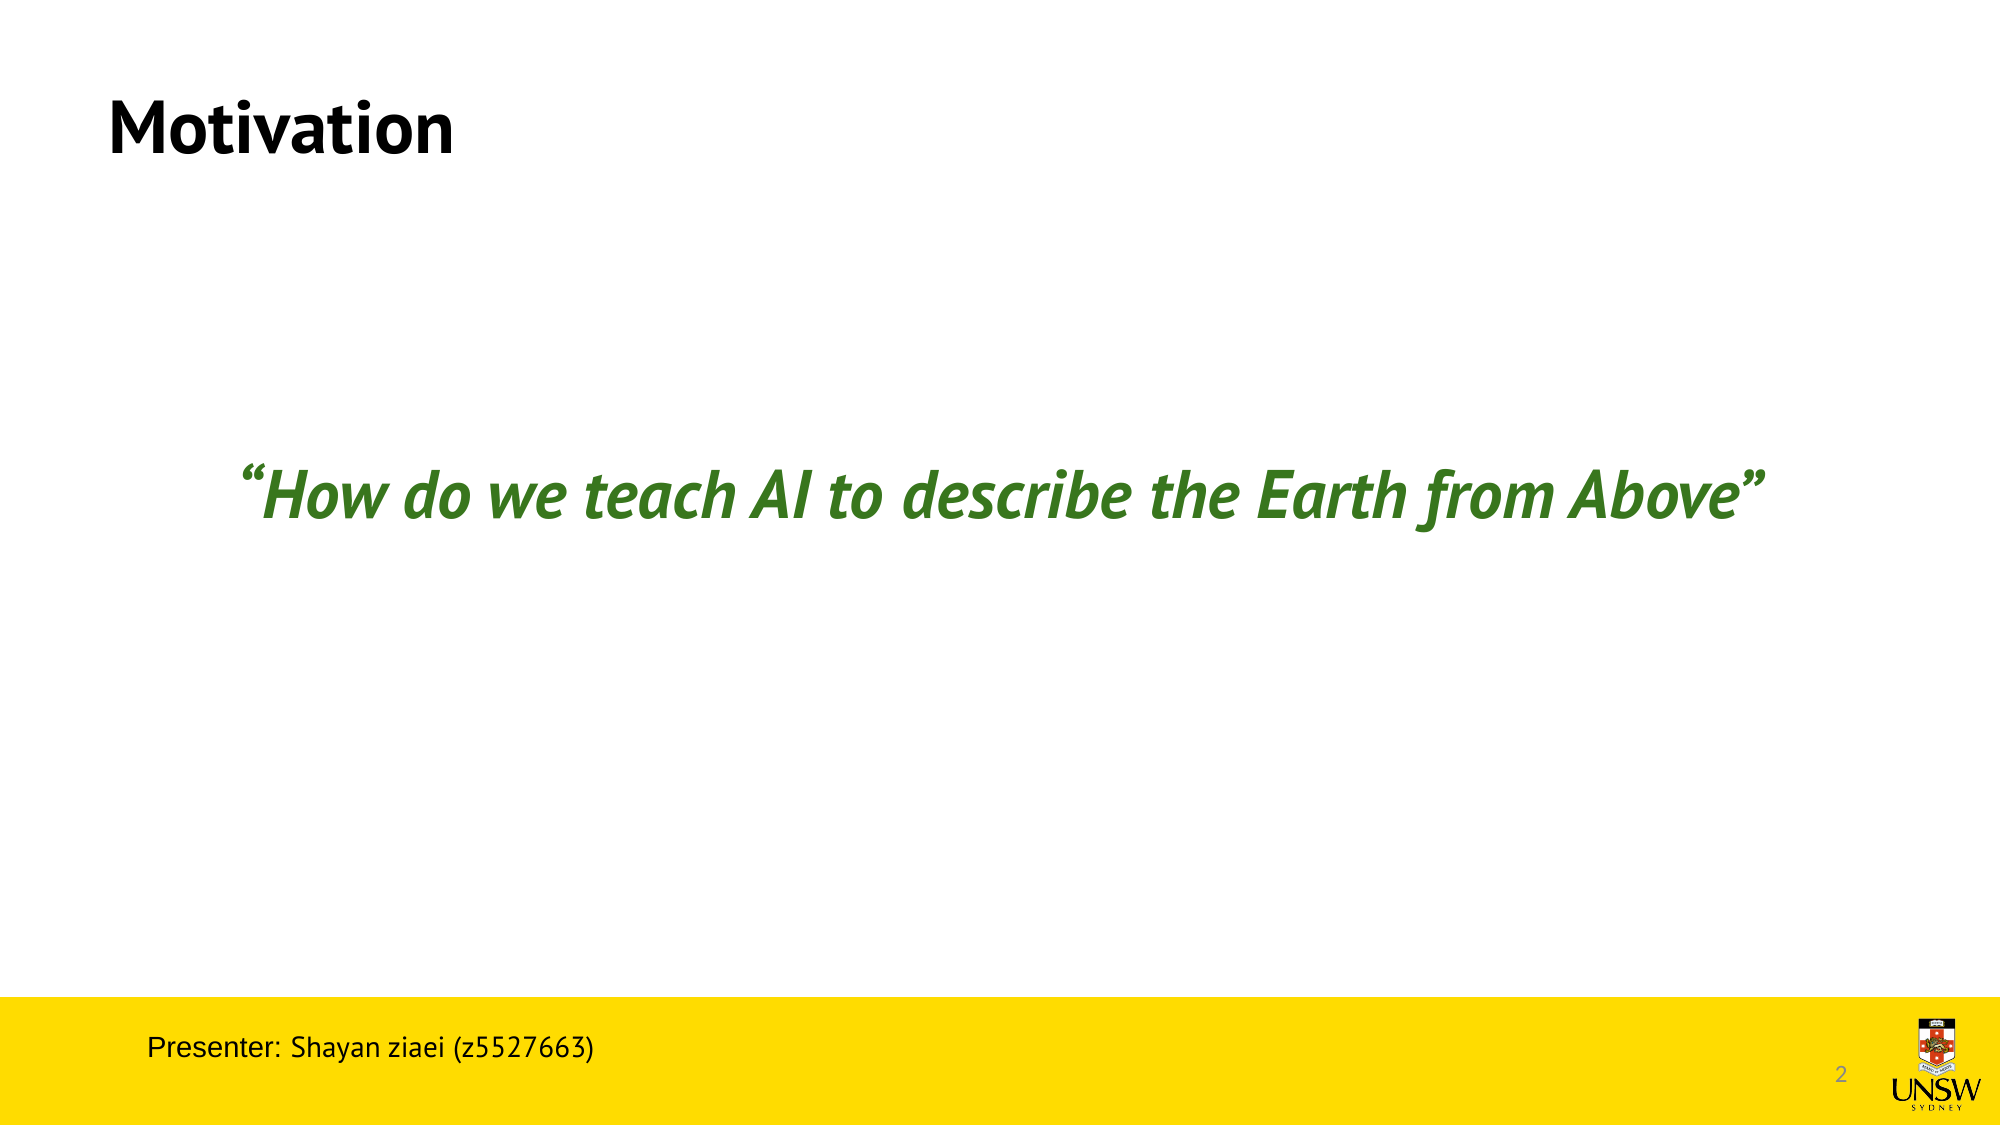

# Motivation
“How do we teach AI to describe the Earth from Above”
Presenter: Shayan ziaei (z5527663)
2